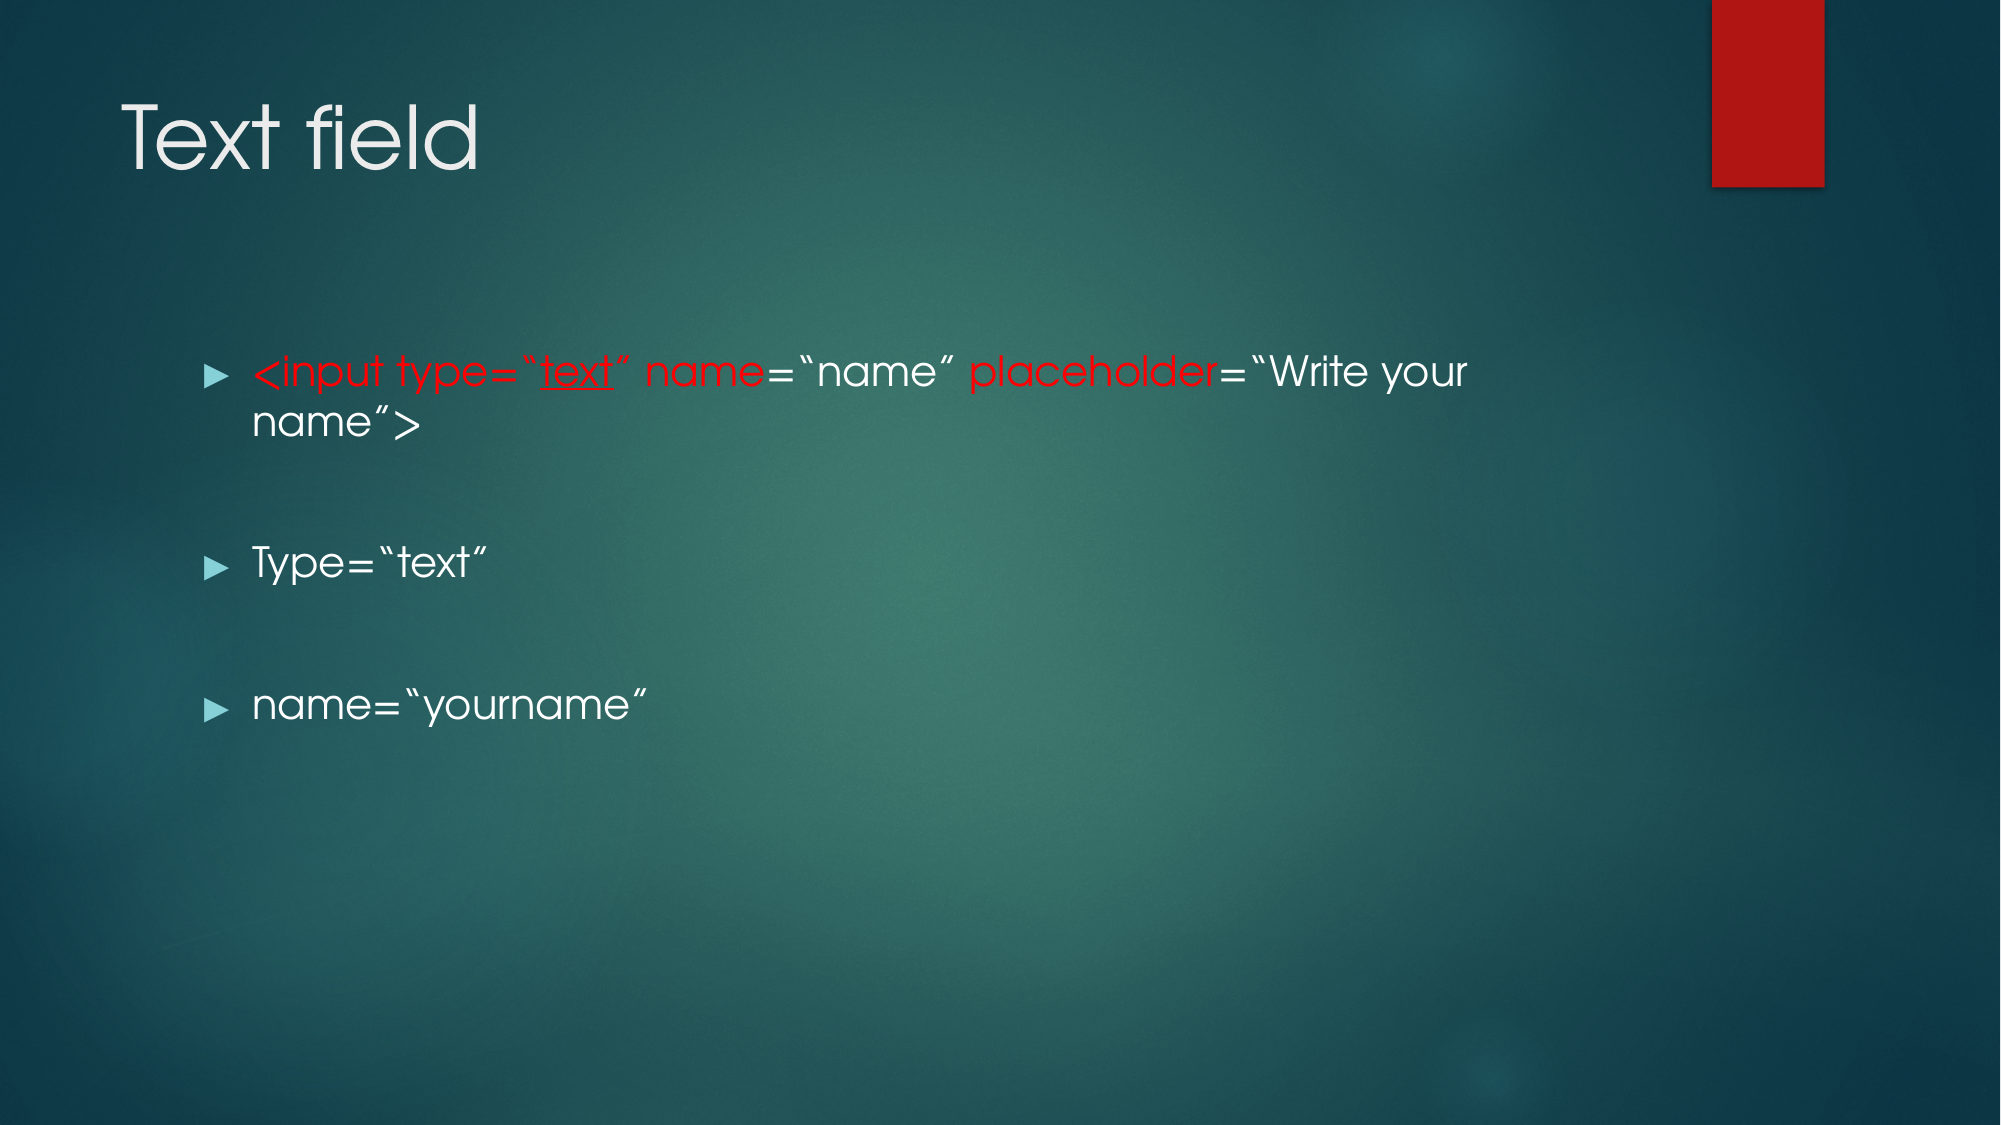

# Text field
<input type=“text” name=“name” placeholder=“Write your name”>

Type=“text”

name=“yourname”